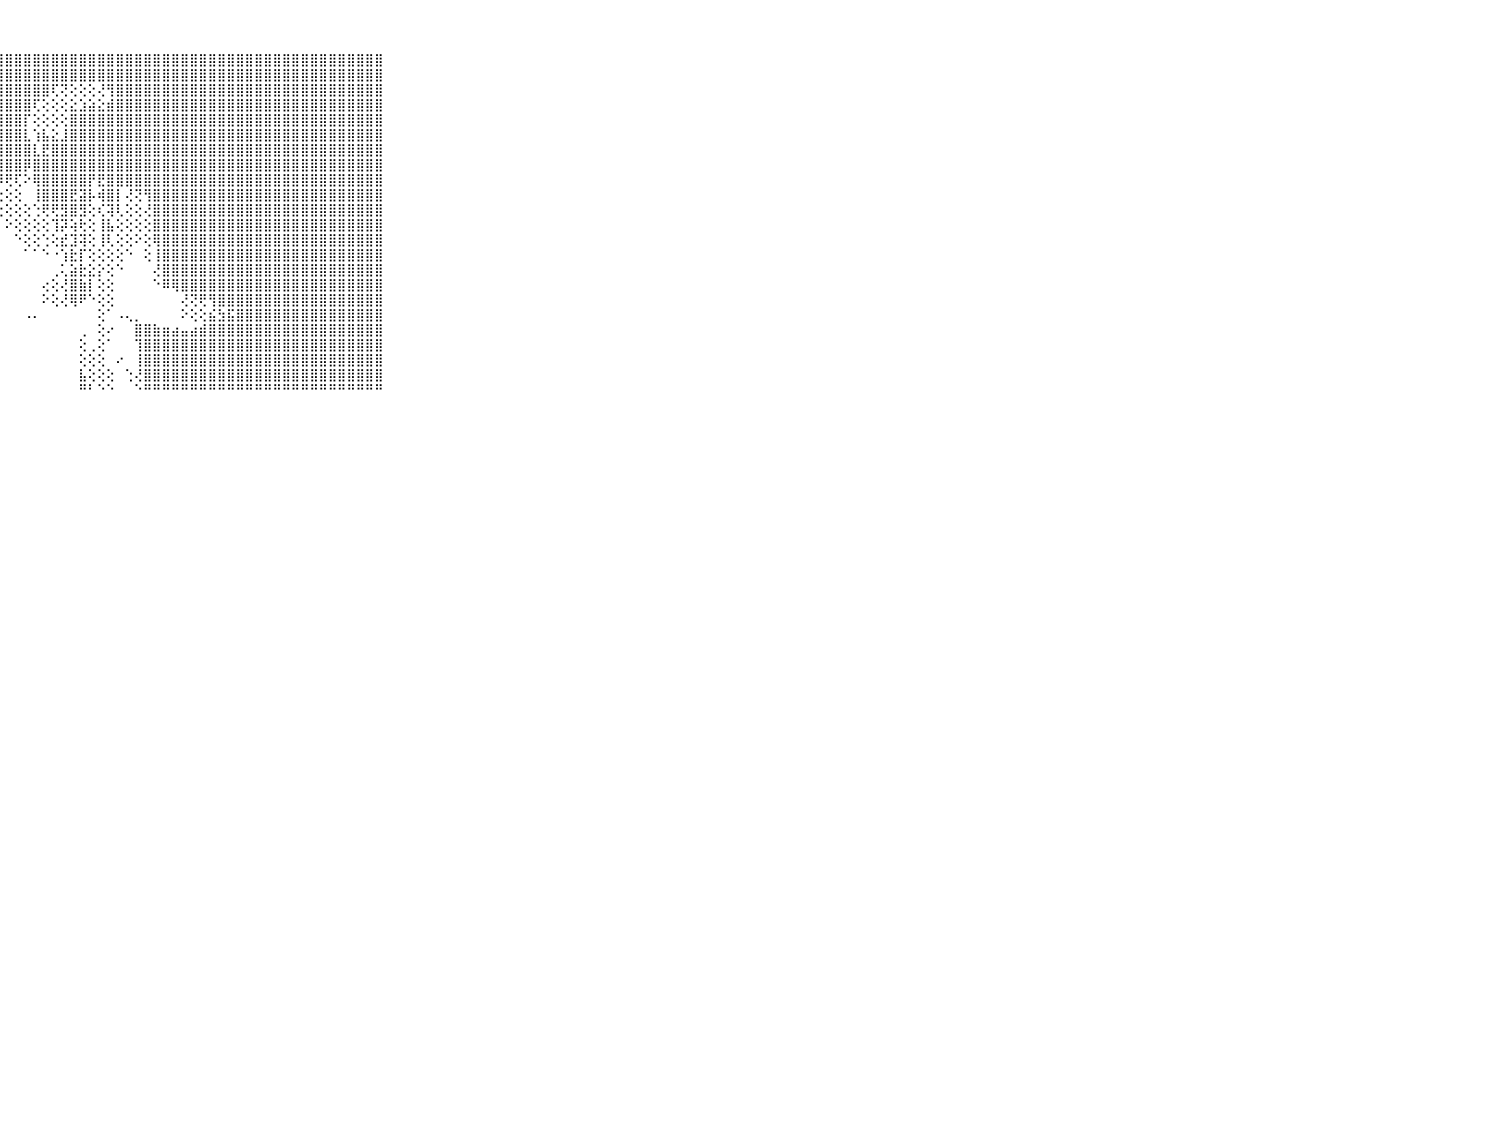

⠀⠀⠀⠀⠀⠀⠀⠀⠀⠀⠀⣿⣿⣿⣿⣿⣿⣿⣿⣿⣿⣿⣿⣿⣿⣿⣿⣿⣿⣿⣿⣿⣿⣿⣿⣿⣿⣿⣿⣿⣿⣿⣿⣿⣿⣿⣿⣿⣿⣿⣿⣿⣿⣿⣿⣿⣿⣿⣿⣿⣿⣿⣿⣿⣿⣿⣿⣿⣿⠀⠀⠀⠀⠀⠀⠀⠀⠀⠀⠀⠀
⠀⠀⠀⠀⠀⠀⠀⠀⠀⠀⠀⣿⣿⣿⣿⣿⣿⣿⣿⣿⣿⣿⣿⣿⣿⣿⣿⣿⣿⣿⣿⣿⣿⣿⣿⣿⣿⣿⣿⣿⣿⣿⣿⣿⣿⣿⣿⣿⣿⣿⣿⣿⣿⣿⣿⣿⣿⣿⣿⣿⣿⣿⣿⣿⣿⣿⣿⣿⣿⠀⠀⠀⠀⠀⠀⠀⠀⠀⠀⠀⠀
⠀⠀⠀⠀⠀⠀⠀⠀⠀⠀⠀⣿⣿⣿⣿⣿⣿⣿⣿⣿⣿⣿⣿⣿⣿⣿⣿⣿⣿⣿⣿⣿⣿⢏⢝⢕⢕⢕⢜⢻⣿⣿⣿⣿⣿⣿⣿⣿⣿⣿⣿⣿⣿⣿⣿⣿⣿⣿⣿⣿⣿⣿⣿⣿⣿⣿⣿⣿⣿⠀⠀⠀⠀⠀⠀⠀⠀⠀⠀⠀⠀
⠀⠀⠀⠀⠀⠀⠀⠀⠀⠀⠀⣿⣿⣿⣿⣿⣿⣿⣿⣿⣿⣿⣿⣿⣿⣿⣿⣿⣿⣿⣿⢏⢕⢕⢕⣕⣱⣵⣕⣾⣿⣿⣿⣿⣿⣿⣿⣿⣿⣿⣿⣿⣿⣿⣿⣿⣿⣿⣿⣿⣿⣿⣿⣿⣿⣿⣿⣿⣿⠀⠀⠀⠀⠀⠀⠀⠀⠀⠀⠀⠀
⠀⠀⠀⠀⠀⠀⠀⠀⠀⠀⠀⣿⣿⣿⣿⣿⣿⣿⣿⣿⣿⣿⣿⣿⣿⣿⣿⣿⣿⣿⡏⢕⢕⢕⢕⣿⣿⣿⣿⣿⣿⣿⣿⣿⣿⣿⣿⣿⣿⣿⣿⣿⣿⣿⣿⣿⣿⣿⣿⣿⣿⣿⣿⣿⣿⣿⣿⣿⣿⠀⠀⠀⠀⠀⠀⠀⠀⠀⠀⠀⠀
⠀⠀⠀⠀⠀⠀⠀⠀⠀⠀⠀⣿⣿⣿⣿⣿⣿⣿⣿⣿⣿⣿⣿⣿⣿⣿⣿⣿⣿⣿⣇⢱⣧⣕⣸⣿⣿⣿⣿⣿⣿⣿⣿⣿⣿⣿⣿⣿⣿⣿⣿⣿⣿⣿⣿⣿⣿⣿⣿⣿⣿⣿⣿⣿⣿⣿⣿⣿⣿⠀⠀⠀⠀⠀⠀⠀⠀⠀⠀⠀⠀
⠀⠀⠀⠀⠀⠀⠀⠀⠀⠀⠀⣿⣿⣿⣿⣿⣿⣿⣿⣿⣿⣿⣿⣿⣿⣿⣿⣿⣿⣿⣿⣇⣟⣿⣿⣿⣿⣿⣿⣿⣿⣿⣿⣿⣿⣿⣿⣿⣿⣿⣿⣿⣿⣿⣿⣿⣿⣿⣿⣿⣿⣿⣿⣿⣿⣿⣿⣿⣿⠀⠀⠀⠀⠀⠀⠀⠀⠀⠀⠀⠀
⠀⠀⠀⠀⠀⠀⠀⠀⠀⠀⠀⣿⣿⣿⣿⣿⣿⣿⣿⣿⣿⣿⣿⣿⣿⣿⣿⣿⣿⣿⡿⣿⣿⣿⣿⣿⣿⣿⣿⣿⣿⣿⣿⣿⣿⣿⣿⣿⣿⣿⣿⣿⣿⣿⣿⣿⣿⣿⣿⣿⣿⣿⣿⣿⣿⣿⣿⣿⣿⠀⠀⠀⠀⠀⠀⠀⠀⠀⠀⠀⠀
⠀⠀⠀⠀⠀⠀⠀⠀⠀⠀⠀⣿⣿⣿⣿⣿⣿⣿⣿⣿⣿⣿⣿⣿⣿⣿⣿⡿⢟⢏⠕⢿⣿⣿⣿⣿⣿⡟⣟⣿⣿⣿⣿⣿⣿⣿⣿⣿⣿⣿⣿⣿⣿⣿⣿⣿⣿⣿⣿⣿⣿⣿⣿⣿⣿⣿⣿⣿⣿⠀⠀⠀⠀⠀⠀⠀⠀⠀⠀⠀⠀
⠀⠀⠀⠀⠀⠀⠀⠀⠀⠀⠀⣿⣿⣿⣿⣿⣿⣿⣿⣿⣿⣿⣿⡿⢟⢏⢕⢕⢕⢕⠀⢸⣿⣿⣿⣟⣽⡧⢾⣿⡇⢜⢝⢻⣿⣿⣿⣿⣿⣿⣿⣿⣿⣿⣿⣿⣿⣿⣿⣿⣿⣿⣿⣿⣿⣿⣿⣿⣿⠀⠀⠀⠀⠀⠀⠀⠀⠀⠀⠀⠀
⠀⠀⠀⠀⠀⠀⠀⠀⠀⠀⠀⣿⣿⣿⣿⣿⣿⣿⣿⣿⣿⣿⡏⠕⢕⠕⠕⢕⢕⢕⢕⢑⢟⢟⣻⣿⣻⢕⢎⢽⢇⢕⢕⢜⣿⣿⣿⣿⣿⣿⣿⣿⣿⣿⣿⣿⣿⣿⣿⣿⣿⣿⣿⣿⣿⣿⣿⣿⣿⠀⠀⠀⠀⠀⠀⠀⠀⠀⠀⠀⠀
⠀⠀⠀⠀⠀⠀⠀⠀⠀⠀⠀⣿⣿⣿⣿⣿⣿⣿⣿⣿⣿⣿⢕⠁⠑⠀⠀⠀⠕⢕⢕⢕⢕⢹⡽⢵⢗⢕⢸⣧⢕⢕⢕⢕⣿⣿⣿⣿⣿⣿⣿⣿⣿⣿⣿⣿⣿⣿⣿⣿⣿⣿⣿⣿⣿⣿⣿⣿⣿⠀⠀⠀⠀⠀⠀⠀⠀⠀⠀⠀⠀
⠀⠀⠀⠀⠀⠀⠀⠀⠀⠀⠀⣿⣿⣿⣿⣿⣿⣿⣿⣿⣿⢇⢕⠀⠀⠀⠀⠀⠀⠑⢕⢕⢑⢕⣞⣹⢽⢕⢸⢇⢕⢕⠕⢕⢿⣿⣿⣿⣿⣿⣿⣿⣿⣿⣿⣿⣿⣿⣿⣿⣿⣿⣿⣿⣿⣿⣿⣿⣿⠀⠀⠀⠀⠀⠀⠀⠀⠀⠀⠀⠀
⠀⠀⠀⠀⠀⠀⠀⠀⠀⠀⠀⣿⣿⣿⣿⣿⣿⣿⣿⣿⡿⢕⠐⠀⠀⠀⠀⠀⠀⠀⠁⠁⠑⠐⢱⣗⡏⢕⢕⢕⢕⠑⠀⢕⢸⣿⣿⣿⣿⣿⣿⣿⣿⣿⣿⣿⣿⣿⣿⣿⣿⣿⣿⣿⣿⣿⣿⣿⣿⠀⠀⠀⠀⠀⠀⠀⠀⠀⠀⠀⠀
⠀⠀⠀⠀⠀⠀⠀⠀⠀⠀⠀⣿⣿⣿⣿⣿⣿⣿⣿⣿⡇⠀⠀⠀⠀⠀⠀⠀⠀⠀⠀⠀⠀⢀⢅⣵⣗⣕⡕⢕⠑⠀⠀⠀⢜⣿⣿⣿⣿⣿⣿⣿⣿⣿⣿⣿⣿⣿⣿⣿⣿⣿⣿⣿⣿⣿⣿⣿⣿⠀⠀⠀⠀⠀⠀⠀⠀⠀⠀⠀⠀
⠀⠀⠀⠀⠀⠀⠀⠀⠀⠀⠀⣿⣿⣿⣿⣿⣿⣿⣿⣿⡇⠀⠀⠀⠀⠀⠀⠀⠀⠀⠀⠀⢔⢕⢜⣿⣷⡇⢕⢕⠀⠀⠀⠀⠑⠿⢿⣿⣿⣿⣿⣿⣿⣿⣿⣿⣿⣿⣿⣿⣿⣿⣿⣿⣿⣿⣿⣿⣿⠀⠀⠀⠀⠀⠀⠀⠀⠀⠀⠀⠀
⠀⠀⠀⠀⠀⠀⠀⠀⠀⠀⠀⣿⣿⣿⣿⣿⣿⣿⣿⣿⡕⠀⠀⠀⠀⠀⠀⠀⠀⠀⠀⠀⠕⢕⢜⢿⠟⠑⢕⢕⠀⠀⠀⠀⠀⠀⠀⢜⢝⢟⢻⣿⣿⣿⣿⣿⣿⣿⣿⣿⣿⣿⣿⣿⣿⣿⣿⣿⣿⠀⠀⠀⠀⠀⠀⠀⠀⠀⠀⠀⠀
⠀⠀⠀⠀⠀⠀⠀⠀⠀⠀⠀⣿⣿⣿⣿⣿⣿⣿⣿⣿⣿⣕⡀⢀⠀⠀⠀⠀⠀⠀⠠⠄⠀⠀⠀⠀⠀⠀⢕⠁⠠⢄⡀⠀⠀⠀⠀⠕⢕⢕⣮⣳⣯⣿⣿⣿⣿⣿⣿⣿⣿⣿⣿⣿⣿⣿⣿⣿⣿⠀⠀⠀⠀⠀⠀⠀⠀⠀⠀⠀⠀
⠀⠀⠀⠀⠀⠀⠀⠀⠀⠀⠀⣿⣿⣿⣿⣿⣿⣿⣿⣿⣿⣿⣿⣿⣿⢕⠀⠀⠀⠀⠀⠀⠀⠀⠀⠀⢀⠀⢕⠔⠀⠀⣿⣿⣷⣶⣴⣤⣴⣾⣿⣿⣿⣿⣿⣿⣿⣿⣿⣿⣿⣿⣿⣿⣿⣿⣿⣿⣿⠀⠀⠀⠀⠀⠀⠀⠀⠀⠀⠀⠀
⠀⠀⠀⠀⠀⠀⠀⠀⠀⠀⠀⣿⣿⣿⣿⣿⣿⣿⣿⣿⣿⣿⣿⣿⣿⢕⠀⠀⠀⠀⠀⠀⠀⠀⠀⠀⢕⢀⢕⠁⠀⠀⢹⣿⣿⣿⣿⣿⣿⣿⣿⣿⣿⣿⣿⣿⣿⣿⣿⣿⣿⣿⣿⣿⣿⣿⣿⣿⣿⠀⠀⠀⠀⠀⠀⠀⠀⠀⠀⠀⠀
⠀⠀⠀⠀⠀⠀⠀⠀⠀⠀⠀⣿⣿⣿⣿⣿⣿⣿⣿⣿⣿⣿⣿⣿⣿⢕⠀⠀⠀⠀⠀⠀⠀⠀⠀⠀⢕⢕⢕⠀⠔⠀⢸⣿⣿⣿⣿⣿⣿⣿⣿⣿⣿⣿⣿⣿⣿⣿⣿⣿⣿⣿⣿⣿⣿⣿⣿⣿⣿⠀⠀⠀⠀⠀⠀⠀⠀⠀⠀⠀⠀
⠀⠀⠀⠀⠀⠀⠀⠀⠀⠀⠀⣿⣿⣿⣿⣿⣿⣿⣿⣿⣿⣿⣿⣿⡏⠀⠀⠀⠀⠀⠀⠀⠀⠀⠀⠀⣧⢕⢕⢕⠀⢑⢜⣿⣿⣿⣿⣿⣿⣿⣿⣿⣿⣿⣿⣿⣿⣿⣿⣿⣿⣿⣿⣿⣿⣿⣿⣿⣿⠀⠀⠀⠀⠀⠀⠀⠀⠀⠀⠀⠀
⠀⠀⠀⠀⠀⠀⠀⠀⠀⠀⠀⠛⠛⠛⠛⠛⠛⠛⠛⠛⠛⠛⠛⠛⠃⠀⠀⠀⠀⠀⠀⠀⠀⠀⠀⠀⠛⠃⠑⠑⠀⠀⠑⠛⠛⠛⠛⠛⠛⠛⠛⠛⠛⠛⠛⠛⠛⠛⠛⠛⠛⠛⠛⠛⠛⠛⠛⠛⠛⠀⠀⠀⠀⠀⠀⠀⠀⠀⠀⠀⠀